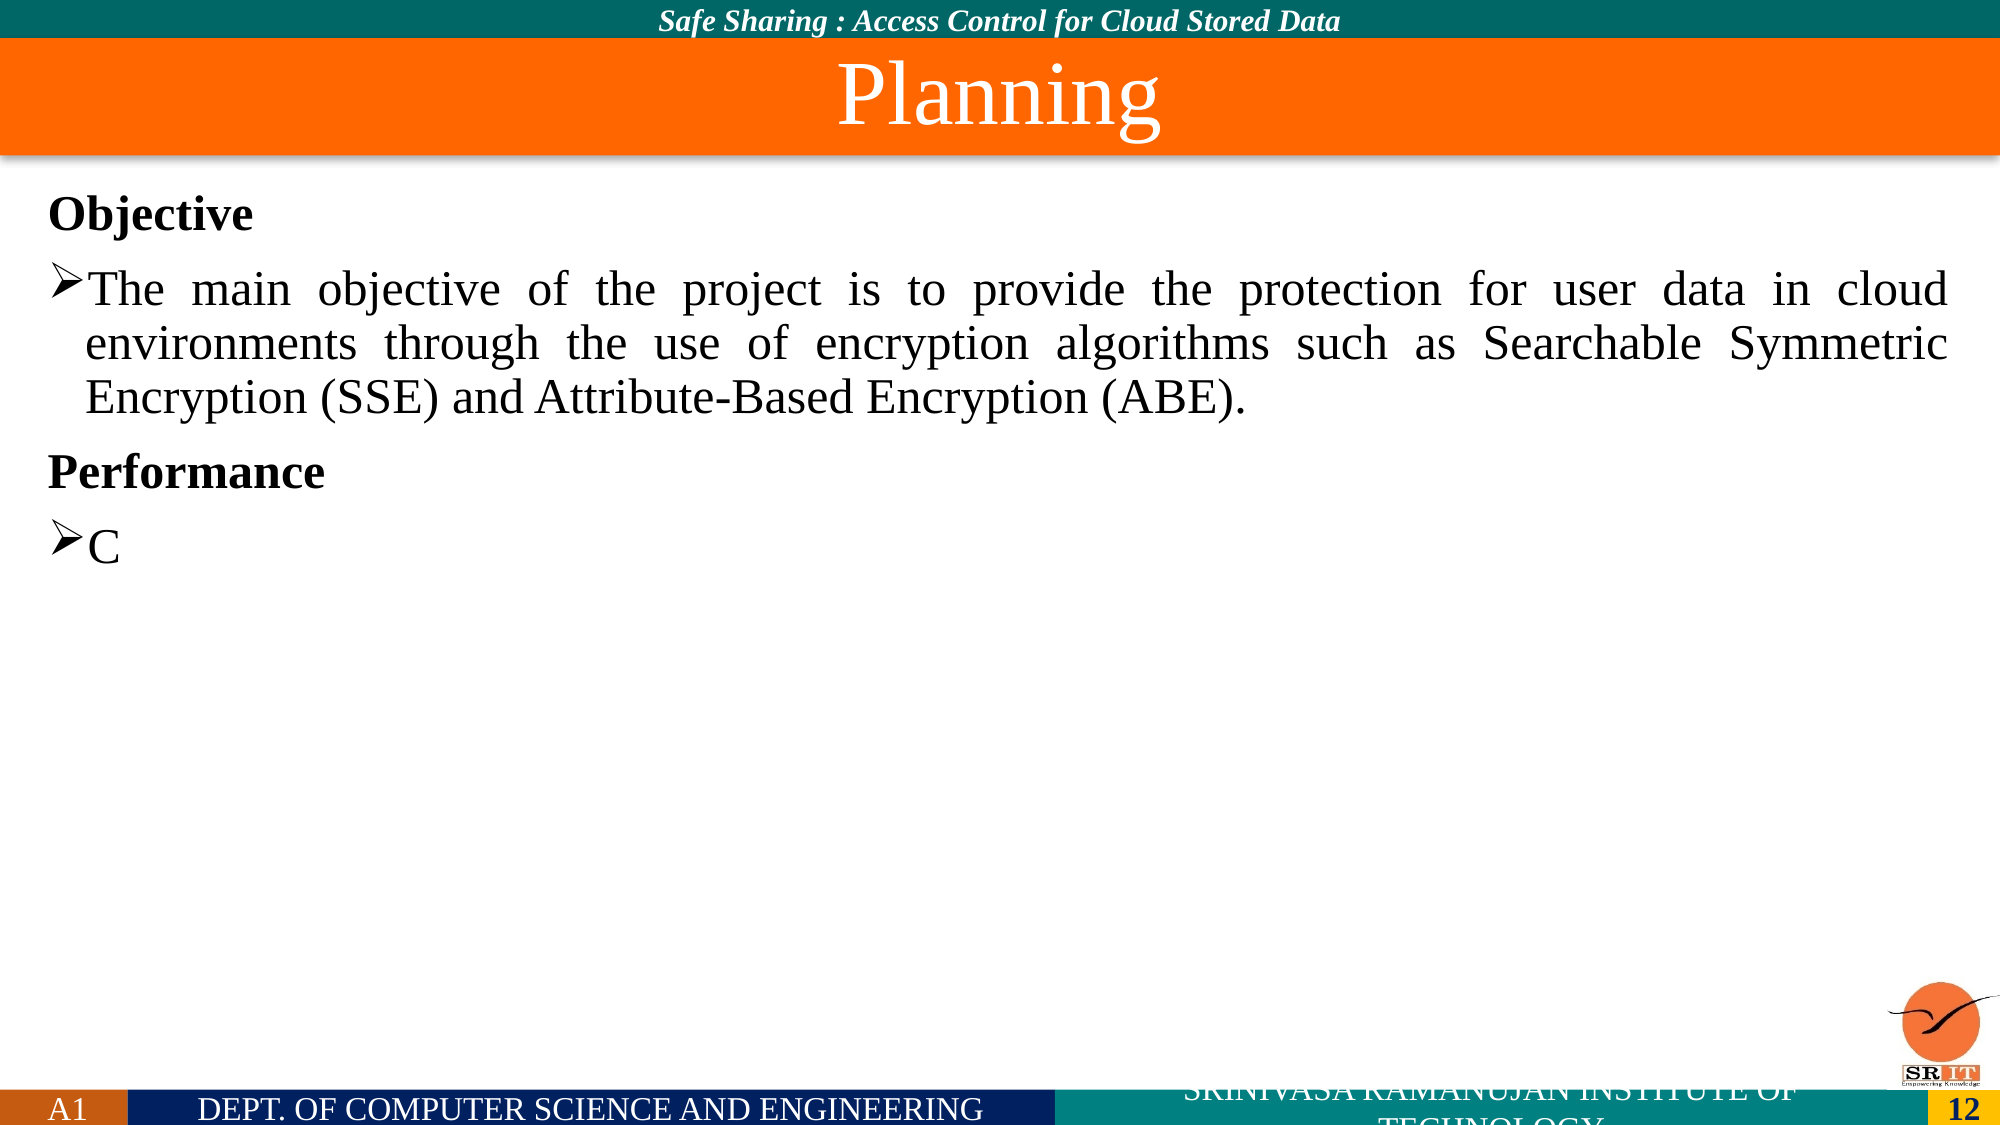

# Planning
Objective
The main objective of the project is to provide the protection for user data in cloud environments through the use of encryption algorithms such as Searchable Symmetric Encryption (SSE) and Attribute-Based Encryption (ABE).
Performance
C